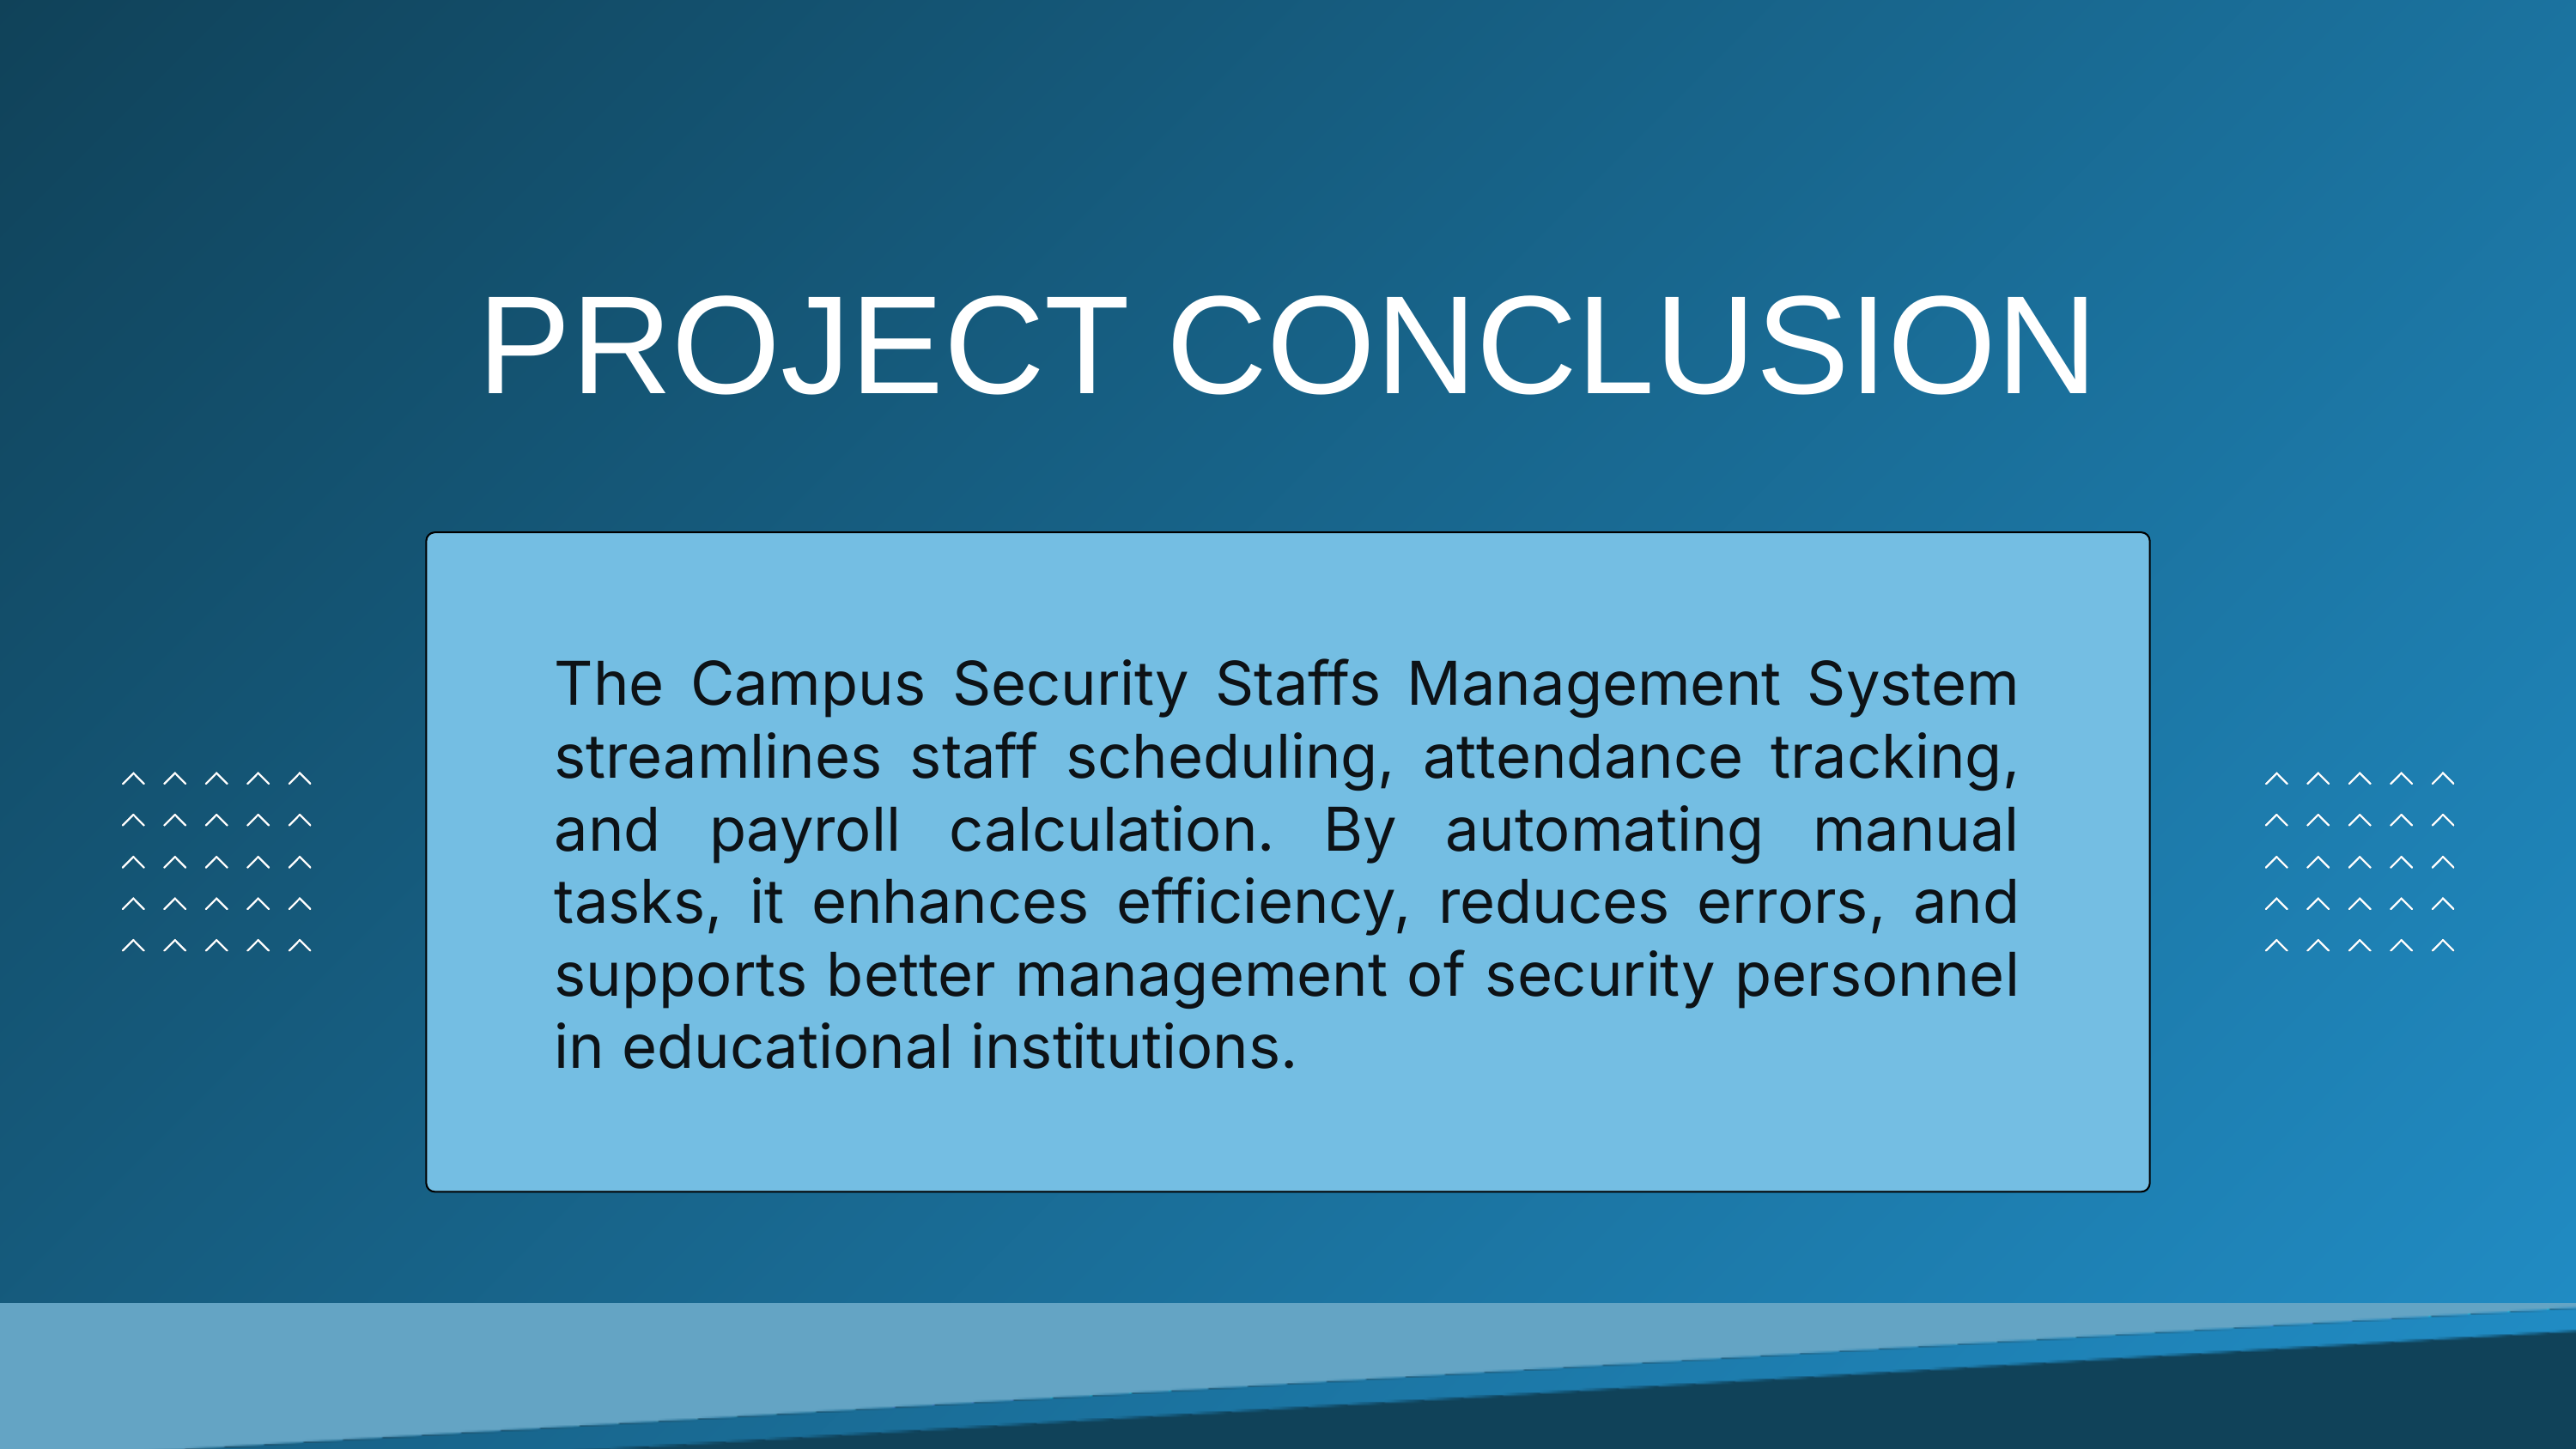

PROJECT CONCLUSION

The Campus Security Staffs Management System streamlines staff scheduling, attendance tracking, and payroll calculation. By automating manual tasks, it enhances efficiency, reduces errors, and supports better management of security personnel in educational institutions.